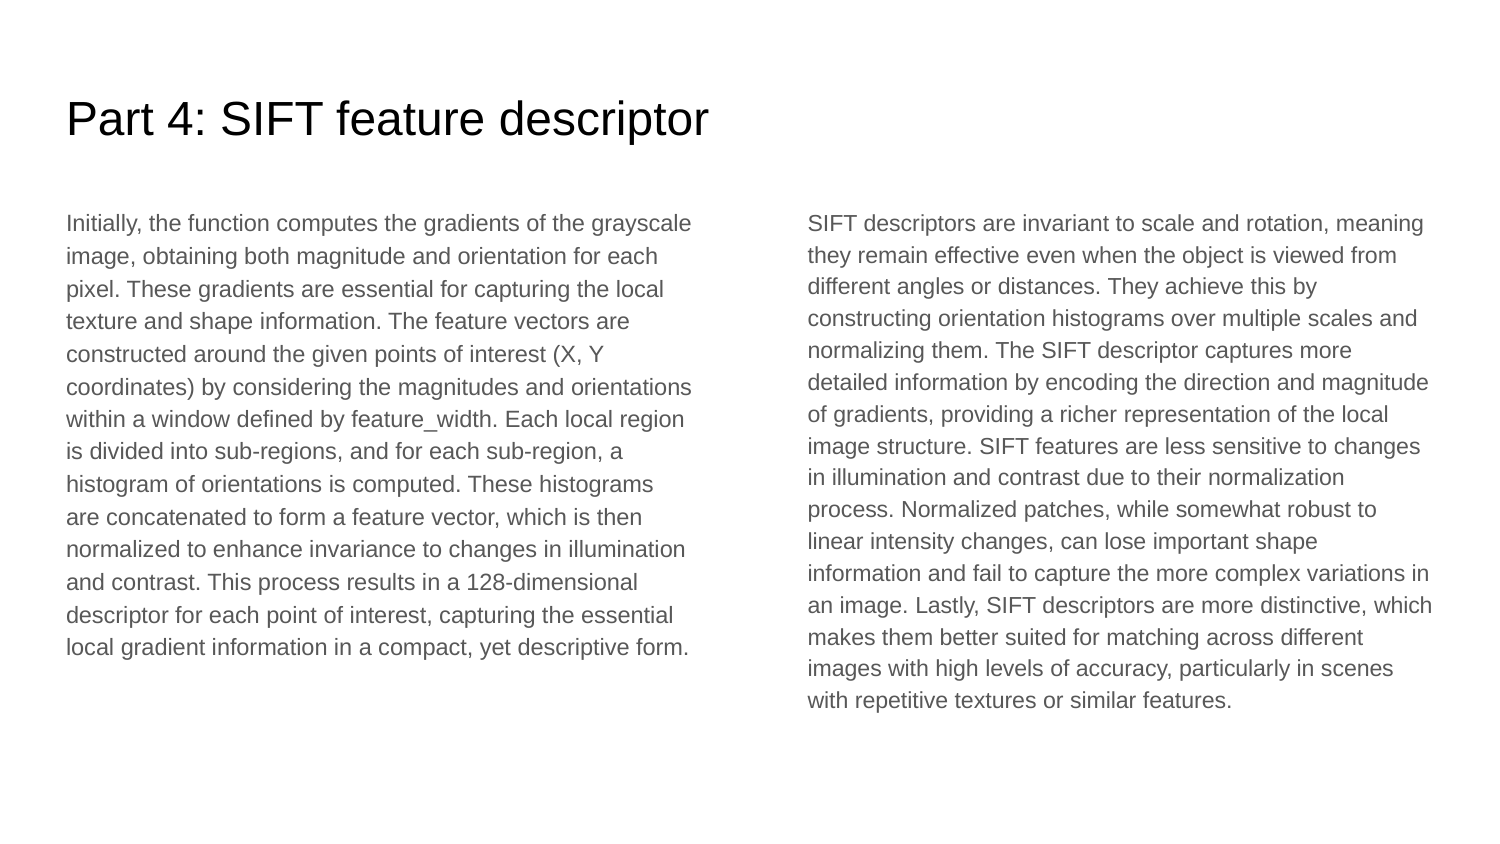

# Part 4: SIFT feature descriptor
Initially, the function computes the gradients of the grayscale image, obtaining both magnitude and orientation for each pixel. These gradients are essential for capturing the local texture and shape information. The feature vectors are constructed around the given points of interest (X, Y coordinates) by considering the magnitudes and orientations within a window defined by feature_width. Each local region is divided into sub-regions, and for each sub-region, a histogram of orientations is computed. These histograms are concatenated to form a feature vector, which is then normalized to enhance invariance to changes in illumination and contrast. This process results in a 128-dimensional descriptor for each point of interest, capturing the essential local gradient information in a compact, yet descriptive form.

SIFT descriptors are invariant to scale and rotation, meaning they remain effective even when the object is viewed from different angles or distances. They achieve this by constructing orientation histograms over multiple scales and normalizing them. The SIFT descriptor captures more detailed information by encoding the direction and magnitude of gradients, providing a richer representation of the local image structure. SIFT features are less sensitive to changes in illumination and contrast due to their normalization process. Normalized patches, while somewhat robust to linear intensity changes, can lose important shape information and fail to capture the more complex variations in an image. Lastly, SIFT descriptors are more distinctive, which makes them better suited for matching across different images with high levels of accuracy, particularly in scenes with repetitive textures or similar features.